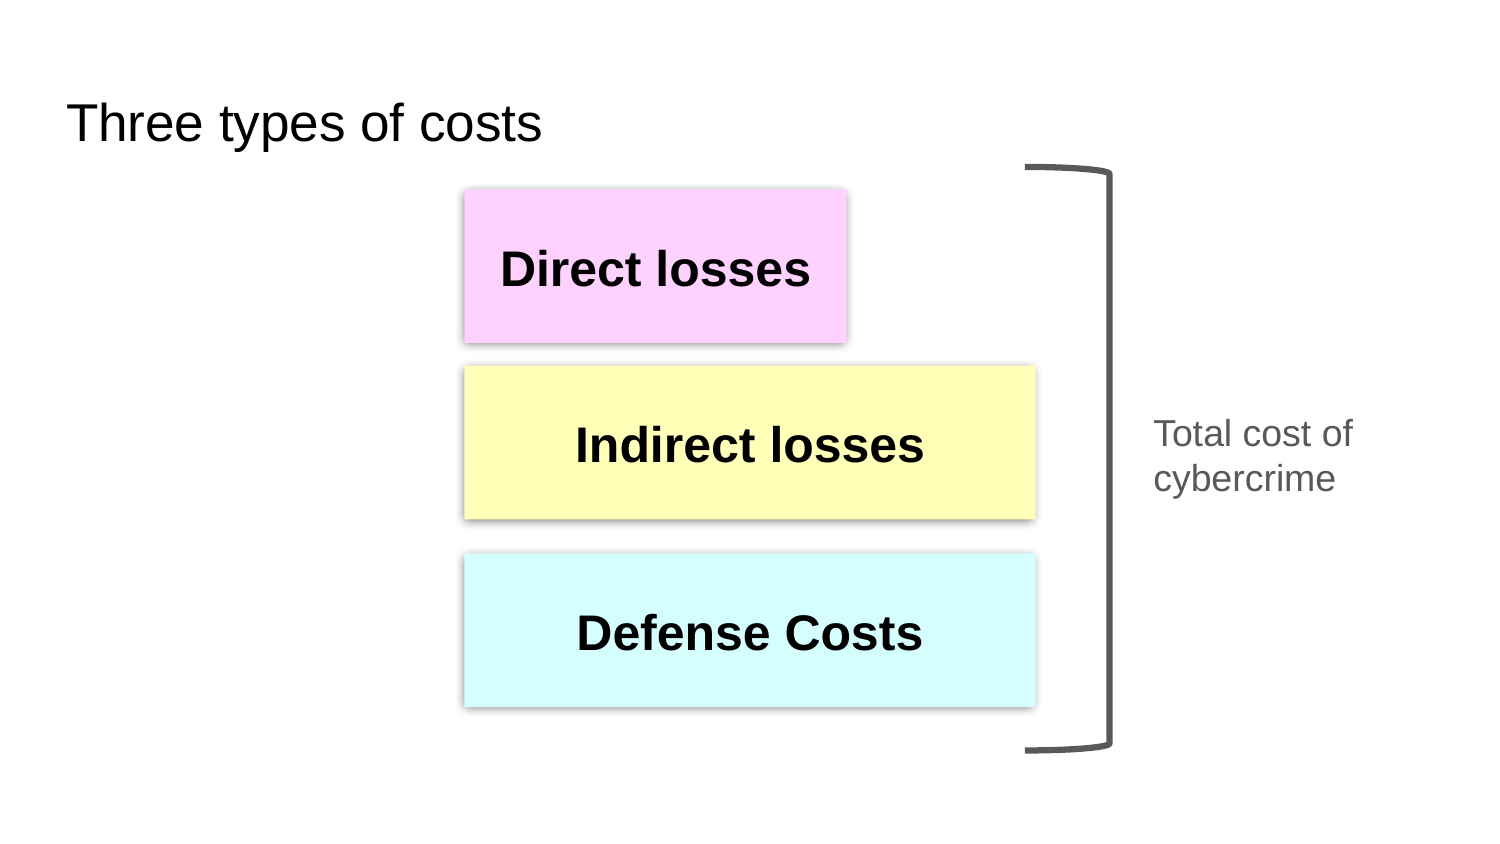

# Three types of costs

Direct losses
Indirect losses
Total cost of cybercrime
Defense Costs